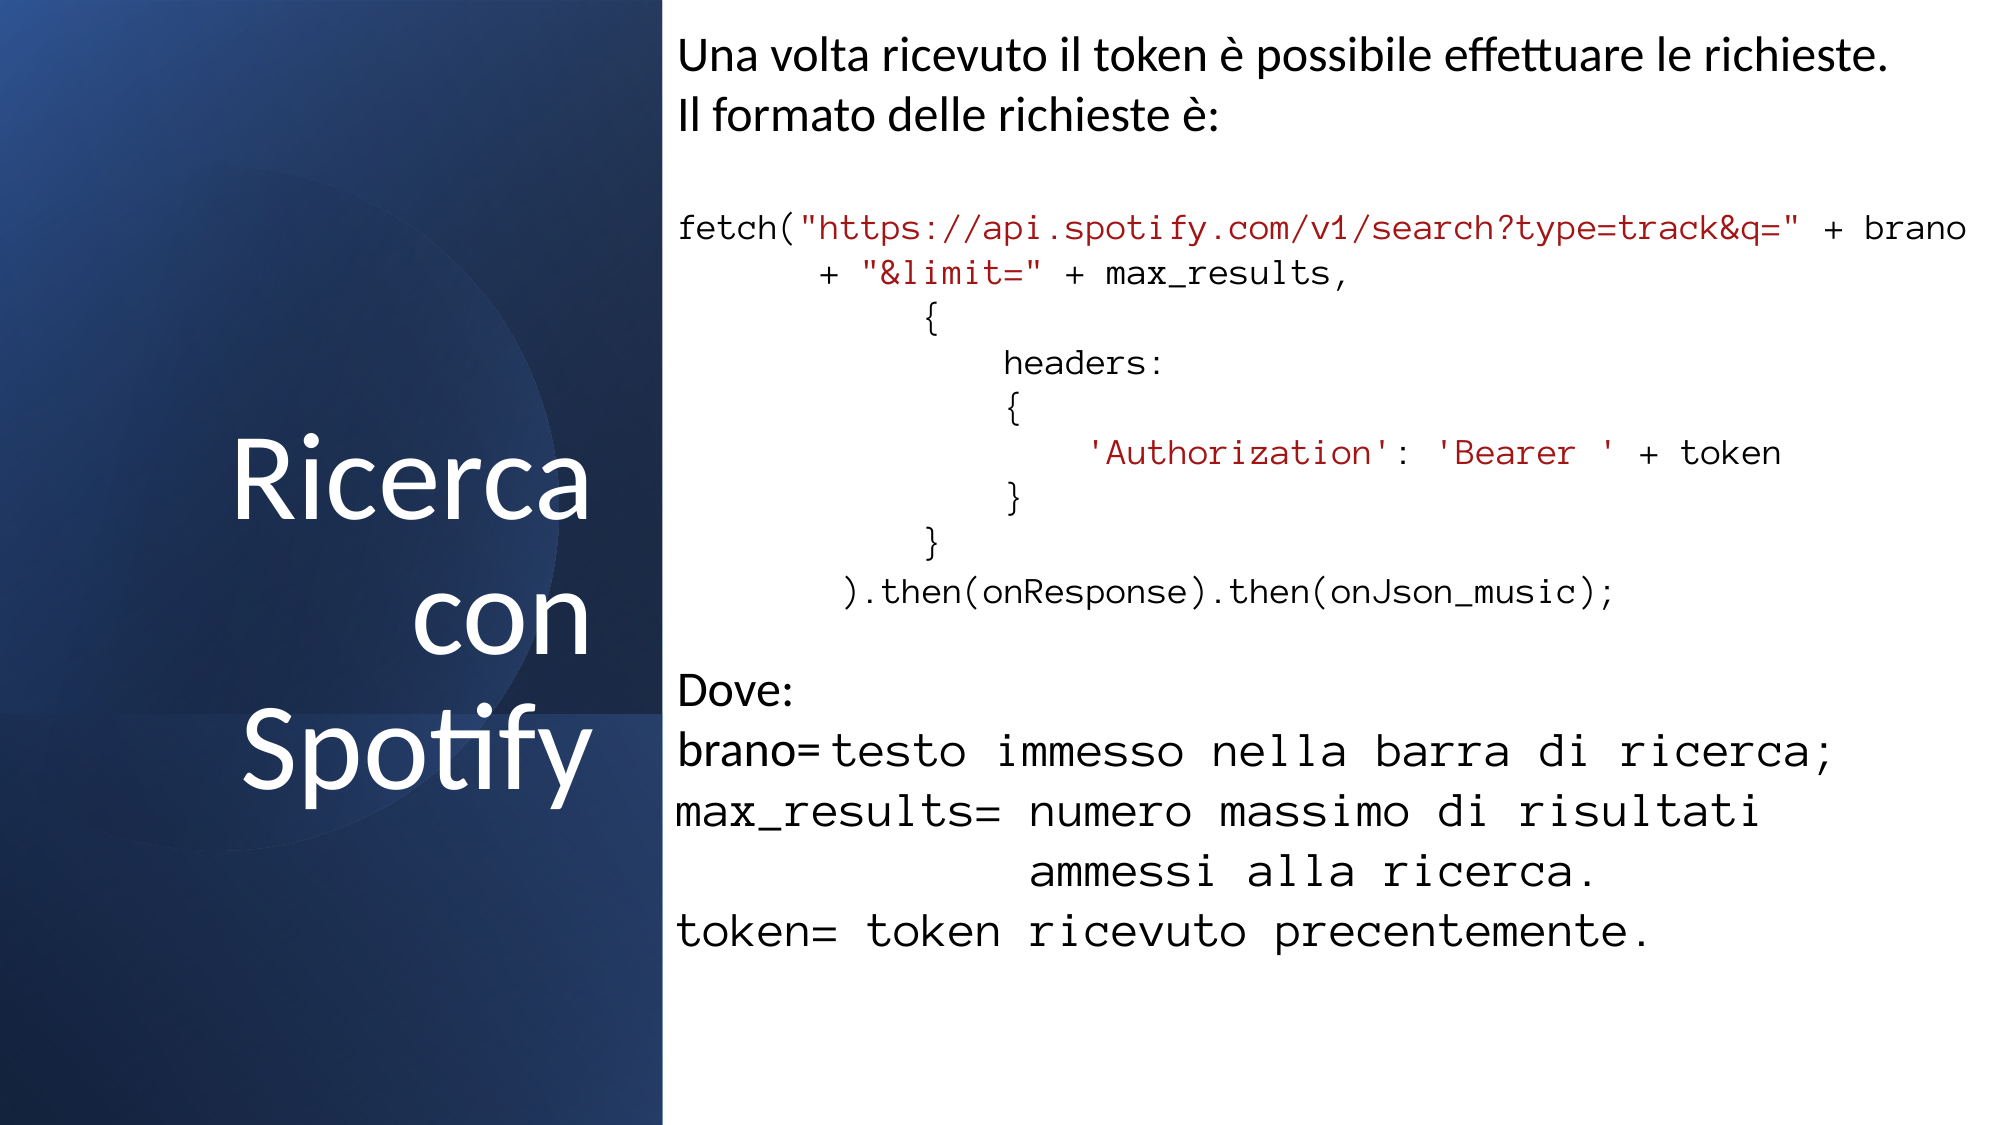

Una volta ricevuto il token è possibile effettuare le richieste.
Il formato delle richieste è:

fetch("https://api.spotify.com/v1/search?type=track&q=" + brano
       + "&limit=" + max_results,
            {
                headers:
                {
                    'Authorization': 'Bearer ' + token
                }
            }
        ).then(onResponse).then(onJson_music);

Dove:
brano= testo immesso nella barra di ricerca;
max_results= numero massimo di risultati
             ammessi alla ricerca.
token= token ricevuto precentemente.

# Ricerca con Spotify